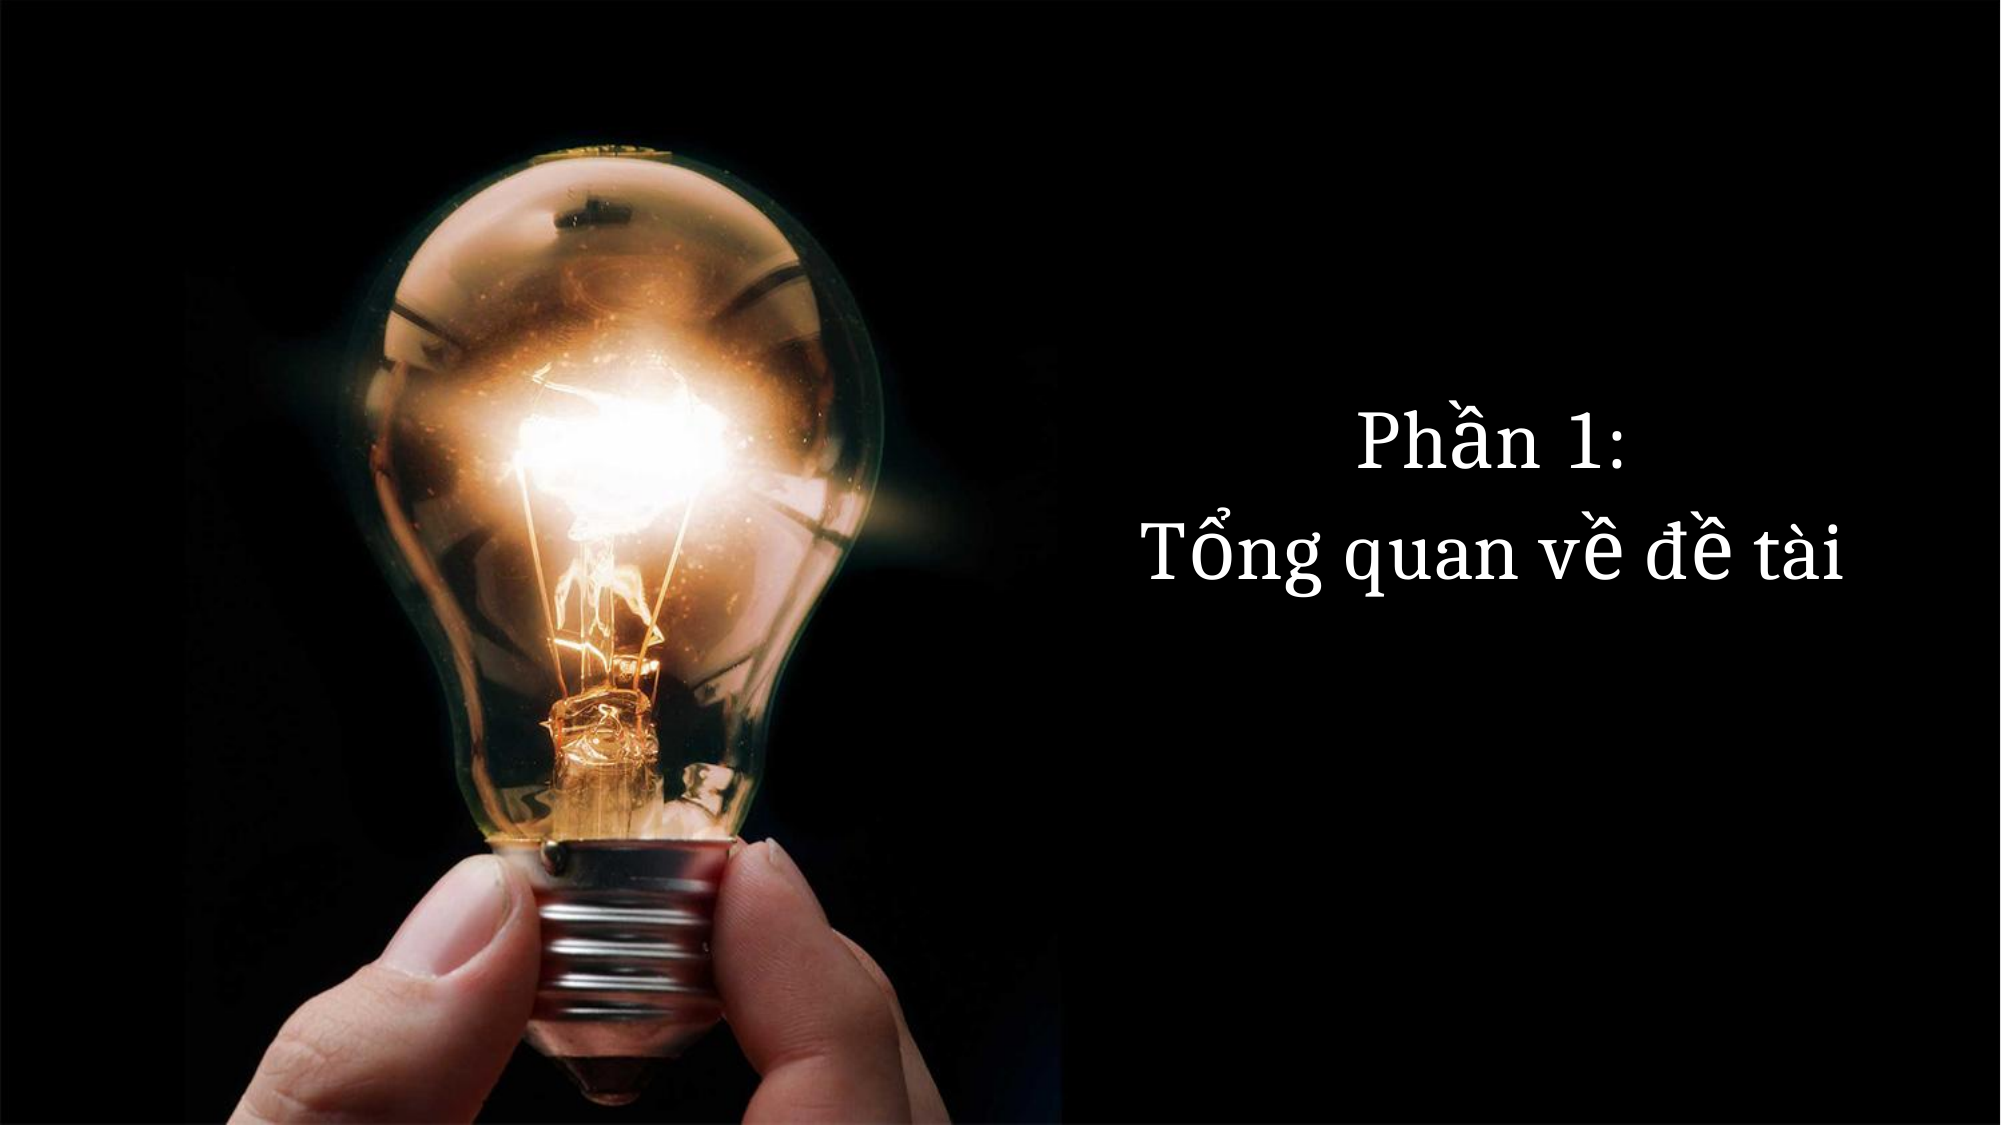

Phần 1:
Tổng quan về đề tài